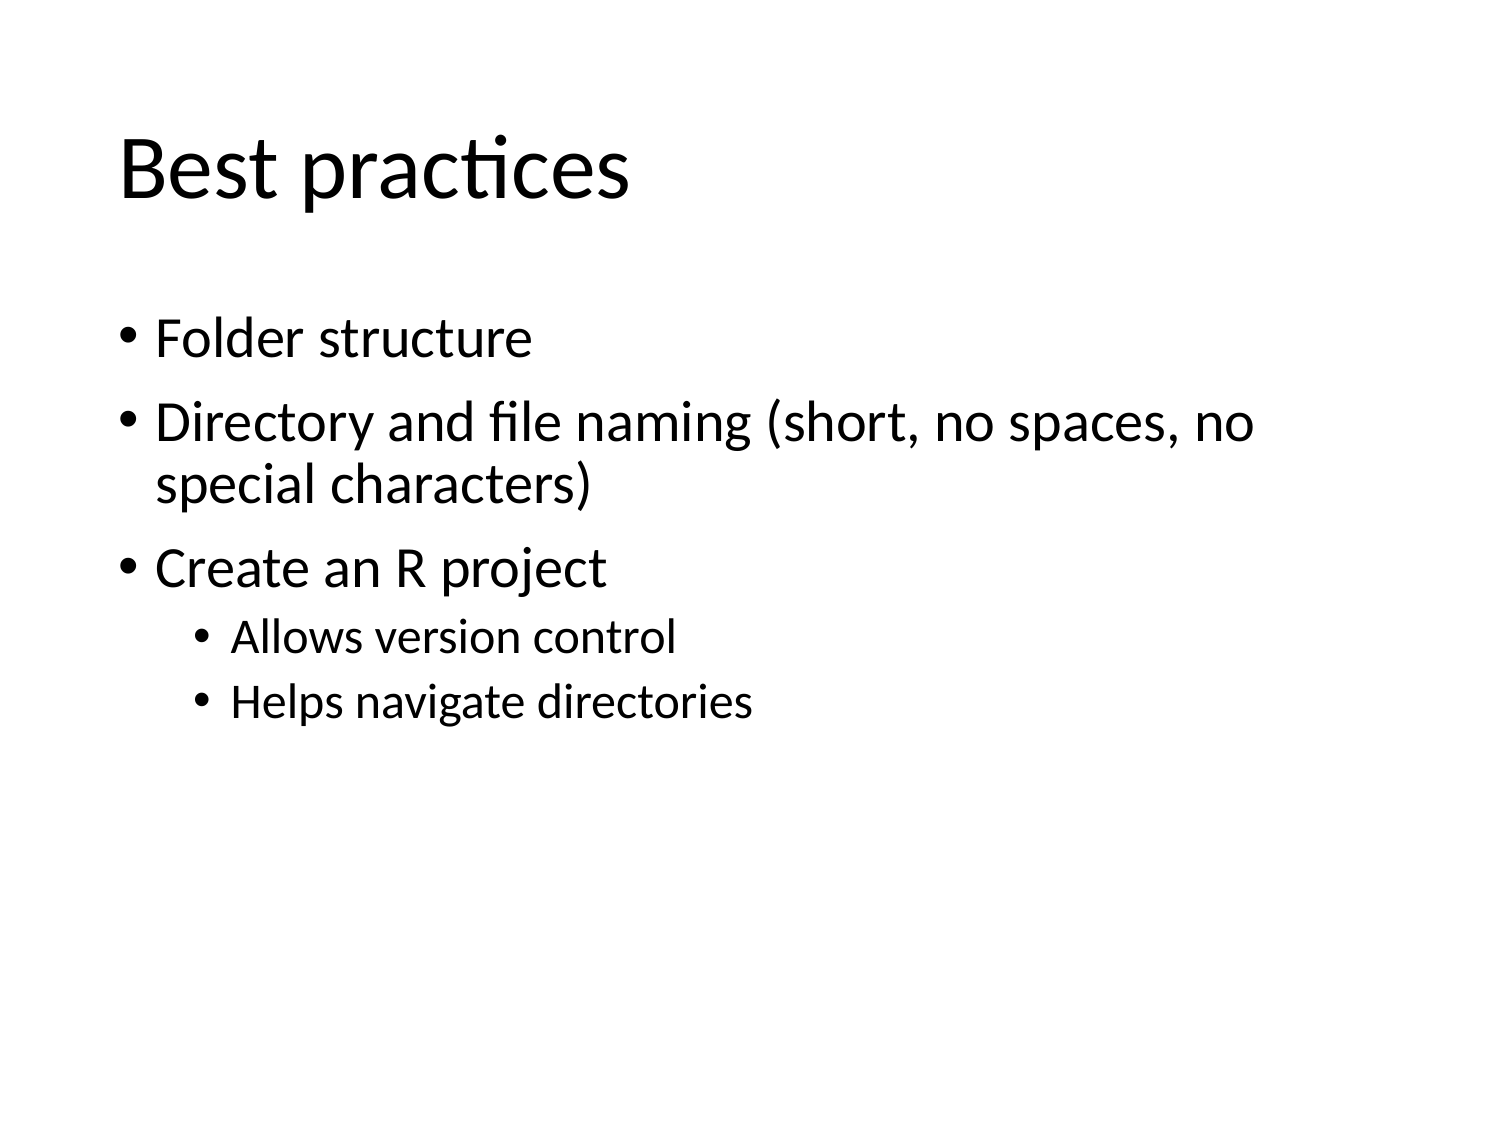

# Best practices
Folder structure
Directory and file naming (short, no spaces, no special characters)
Create an R project
Allows version control
Helps navigate directories